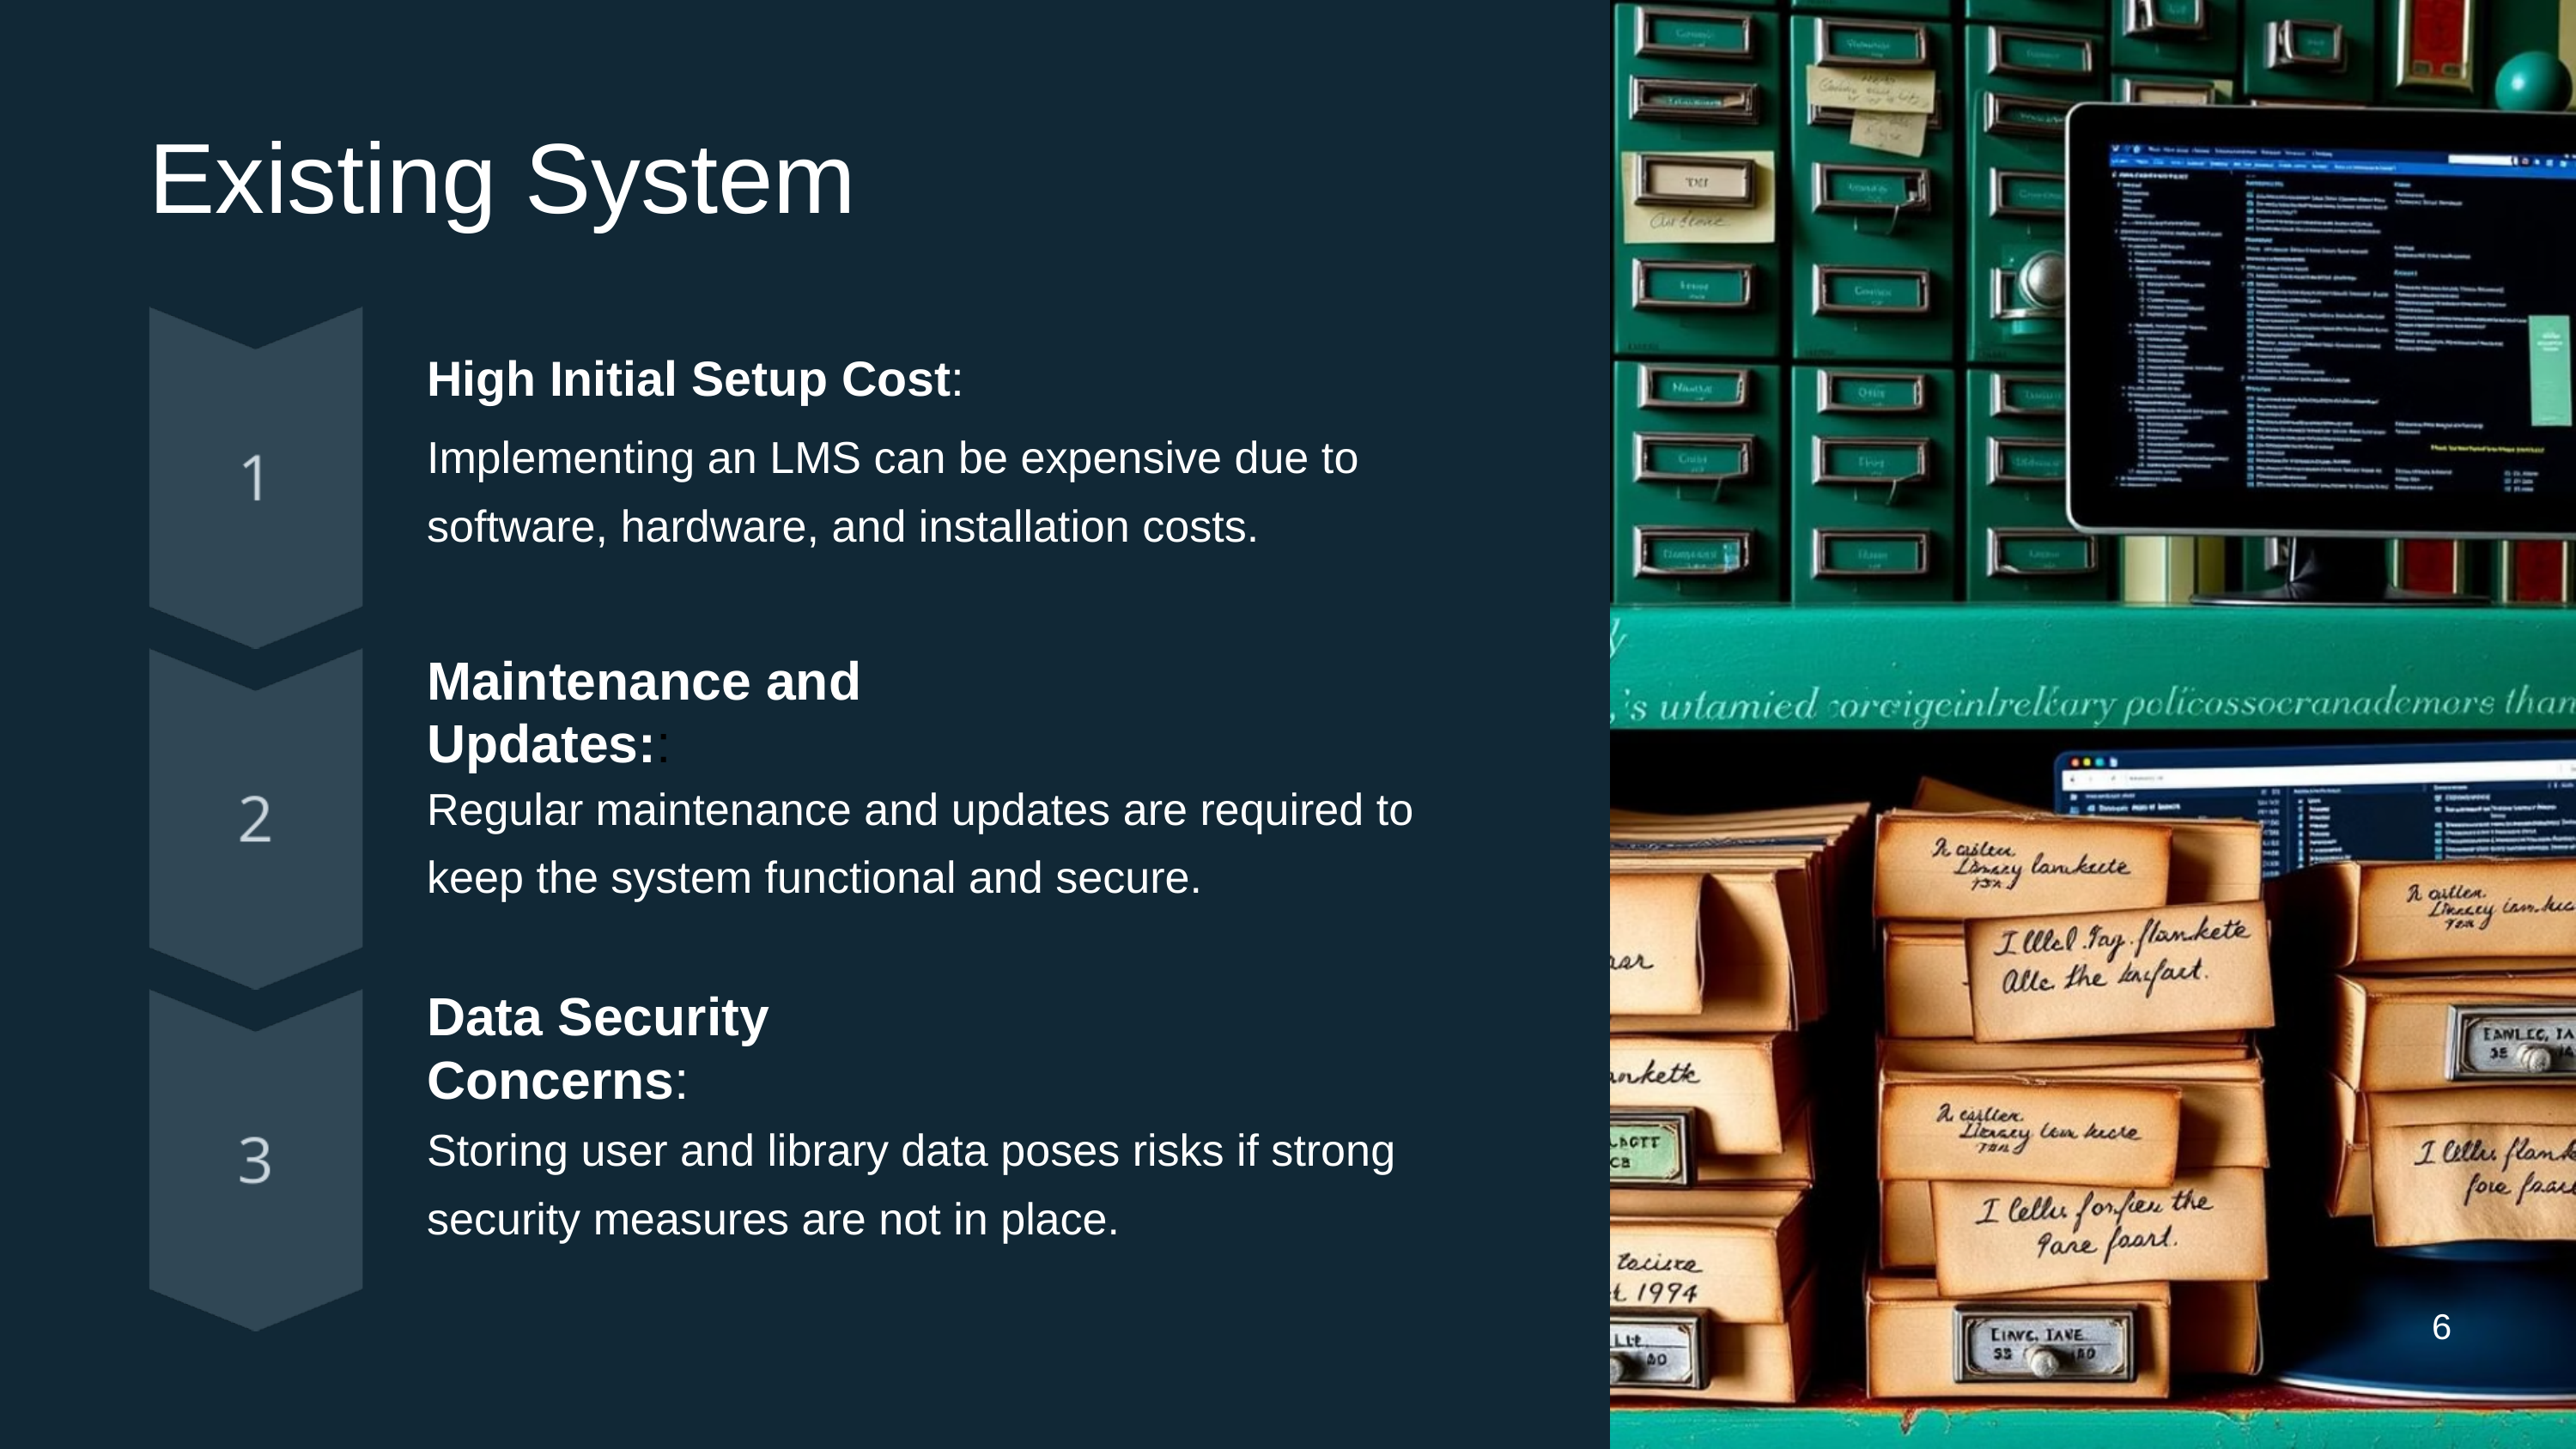

Existing System

High Initial Setup Cost:
Implementing an LMS can be expensive due to software, hardware, and installation costs.

Maintenance and Updates::
Regular maintenance and updates are required to keep the system functional and secure.
Data Security Concerns:

Storing user and library data poses risks if strong security measures are not in place.
6